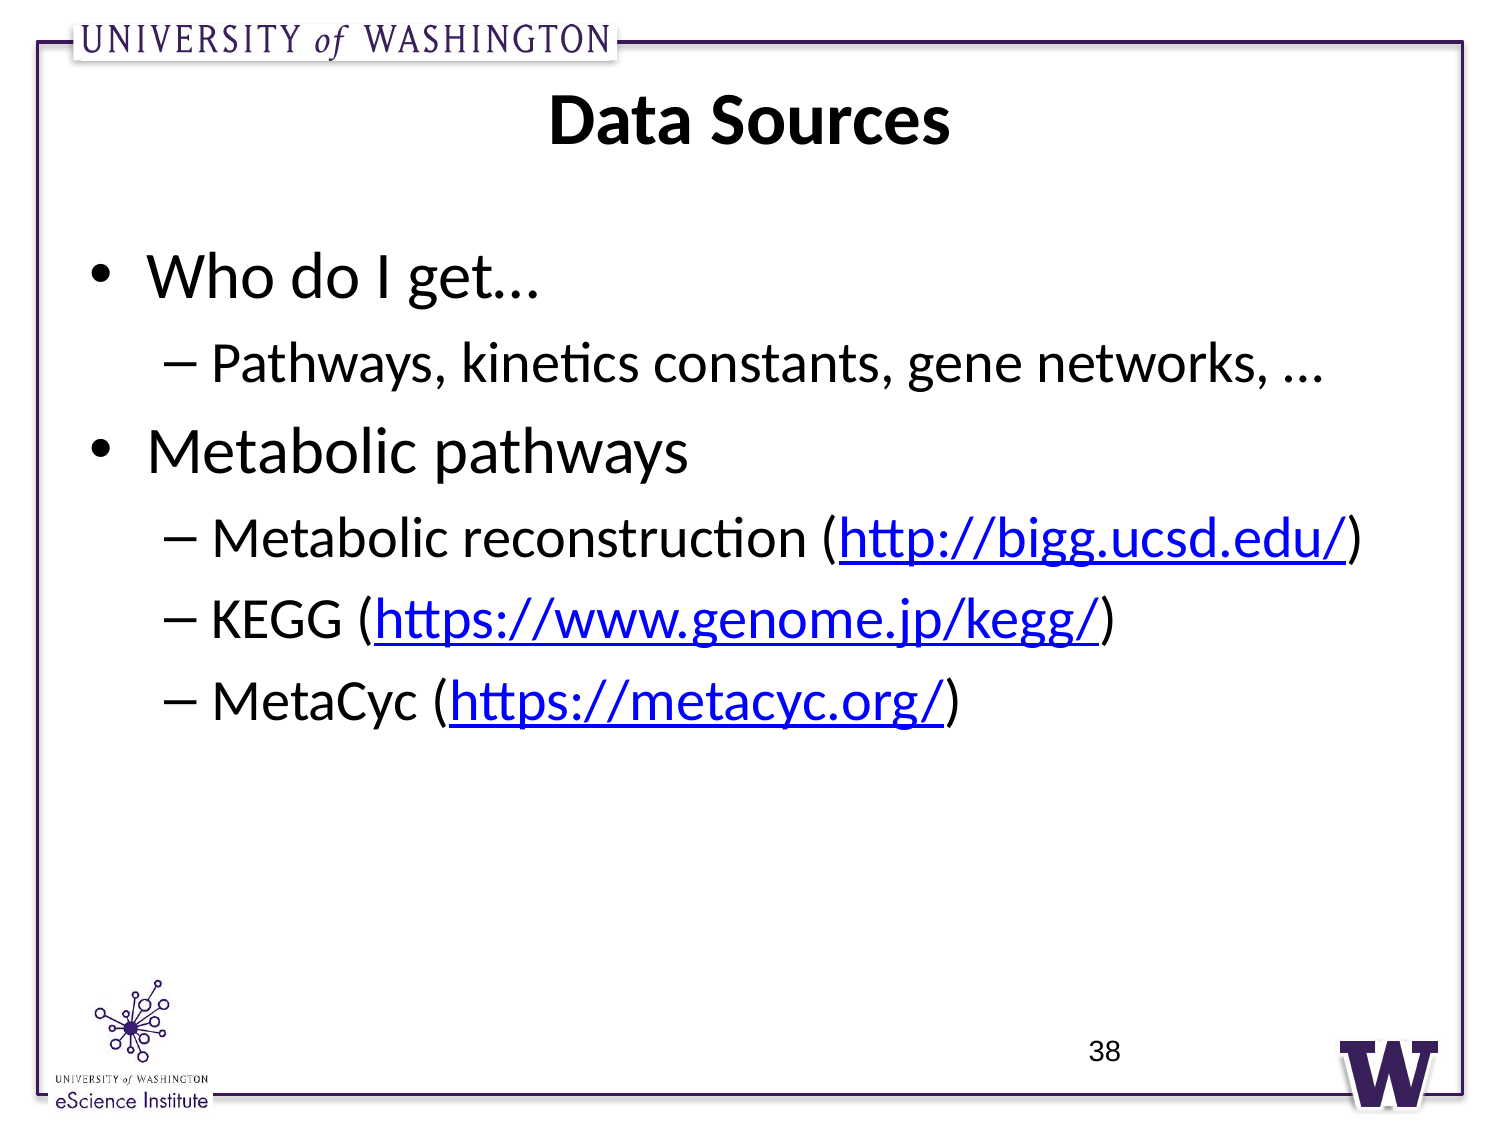

# Data Sources
Who do I get…
Pathways, kinetics constants, gene networks, …
Metabolic pathways
Metabolic reconstruction (http://bigg.ucsd.edu/)
KEGG (https://www.genome.jp/kegg/)
MetaCyc (https://metacyc.org/)
38